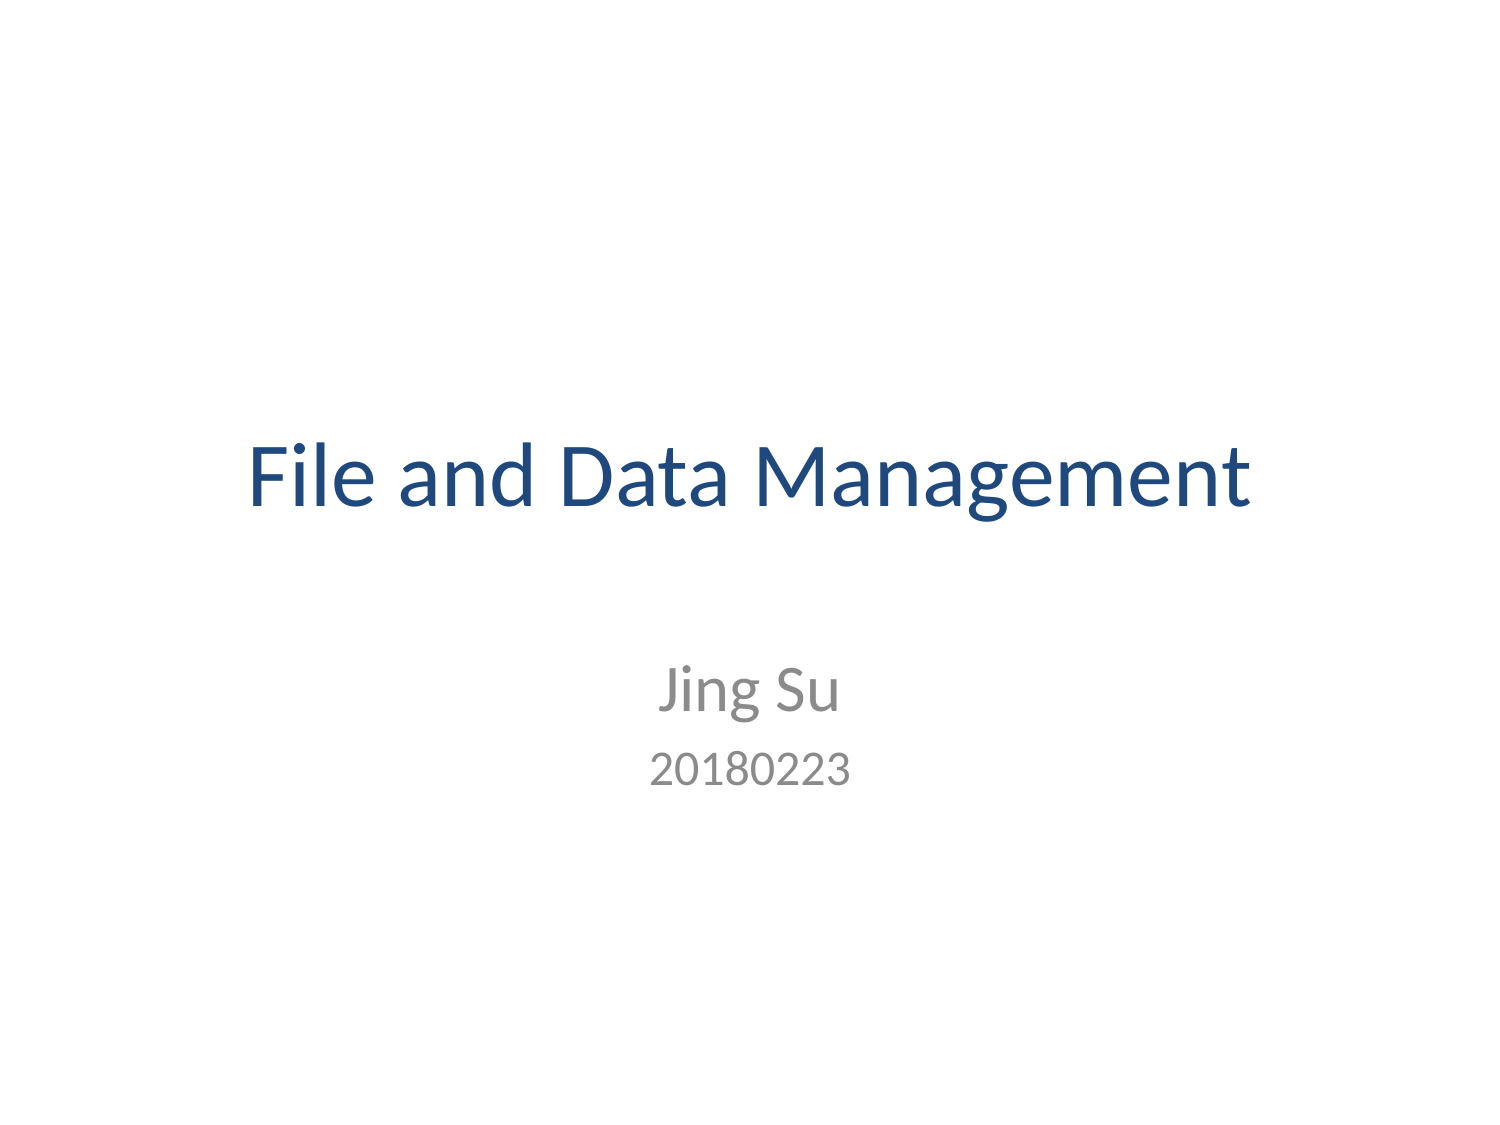

# File and Data Management
Jing Su
20180223